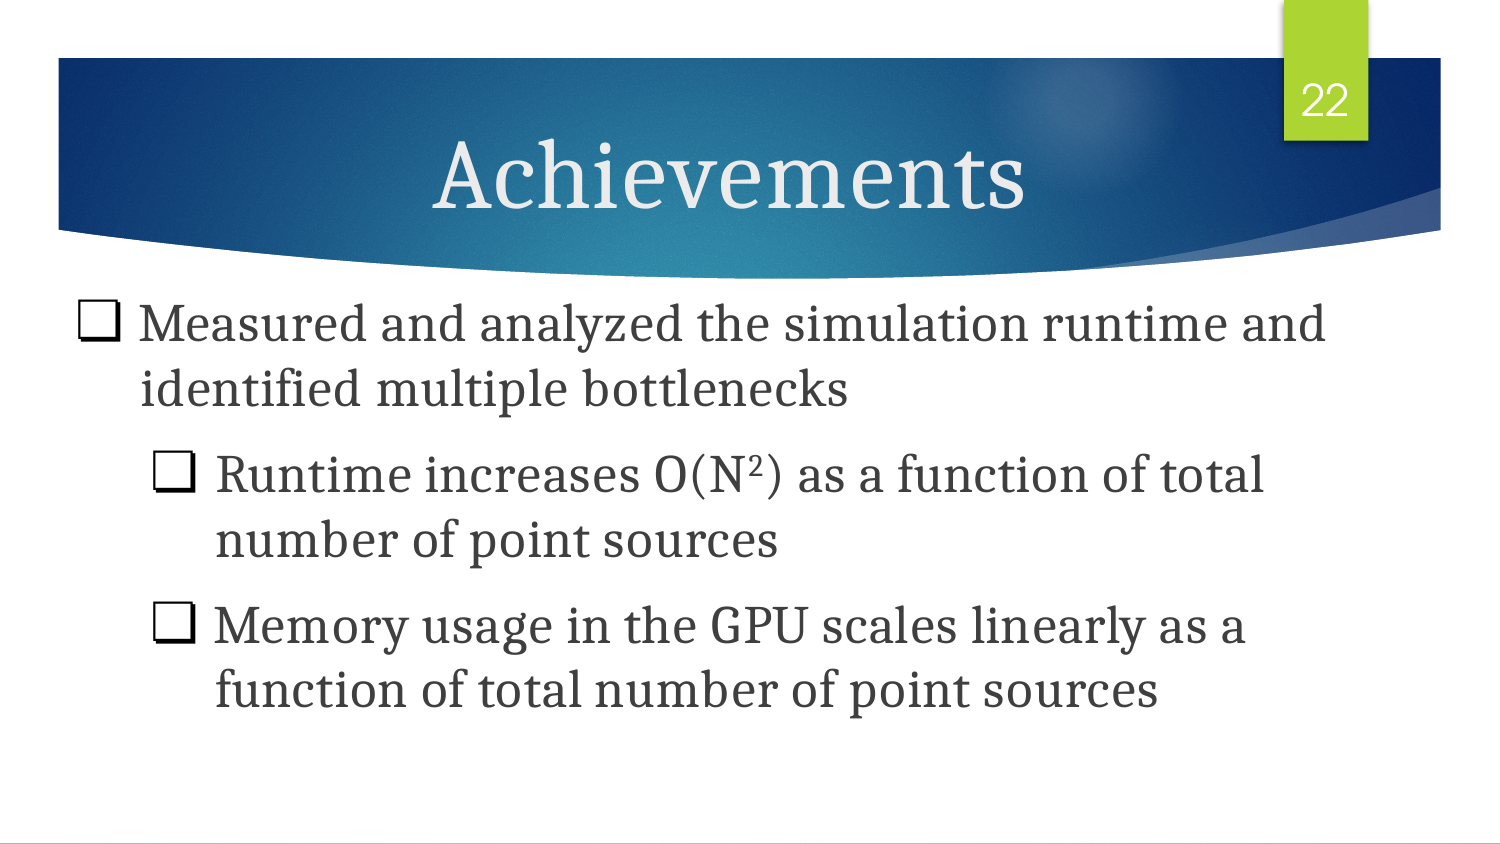

22
# Achievements
Measured and analyzed the simulation runtime and identified multiple bottlenecks
Runtime increases O(N2) as a function of total number of point sources
Memory usage in the GPU scales linearly as a function of total number of point sources